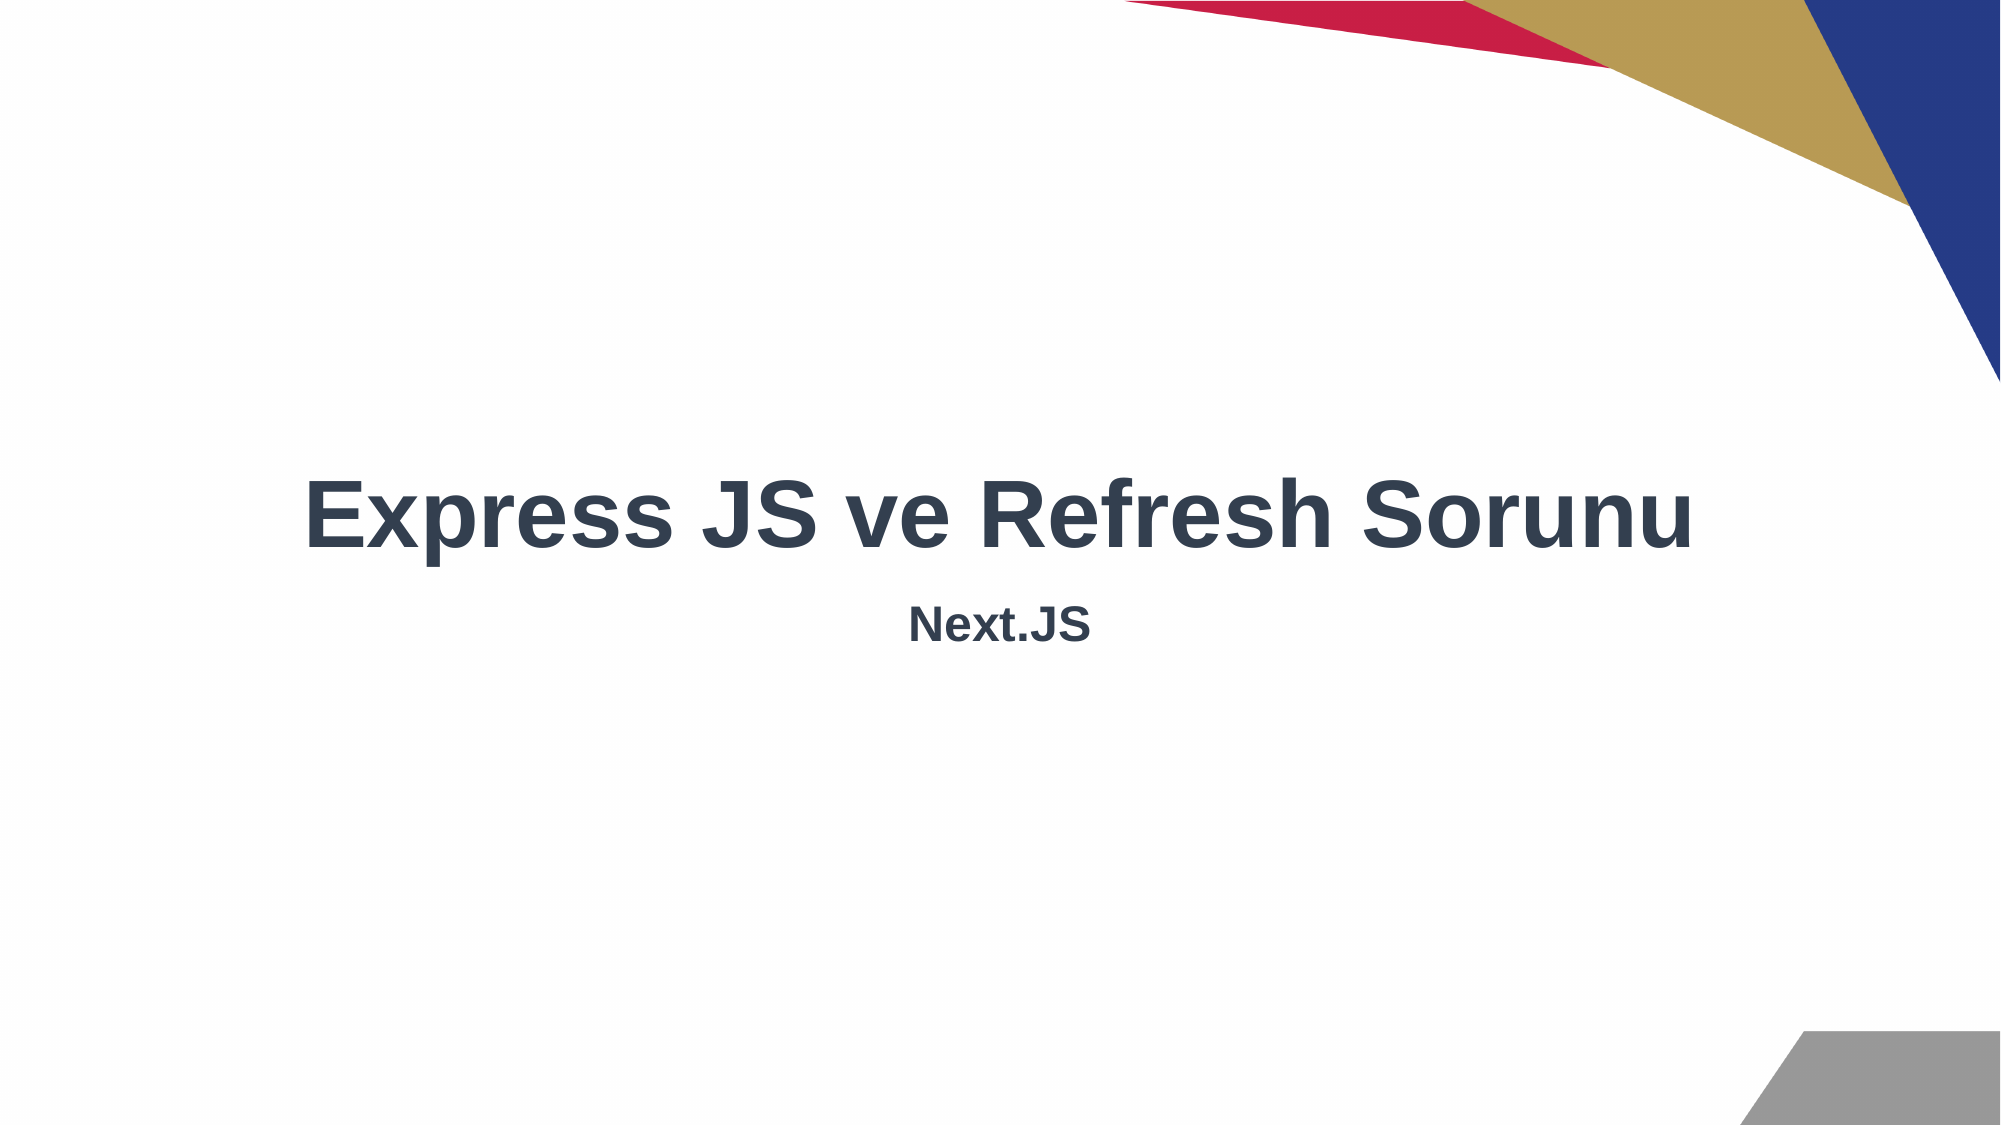

# Express JS ve Refresh Sorunu
Next.JS